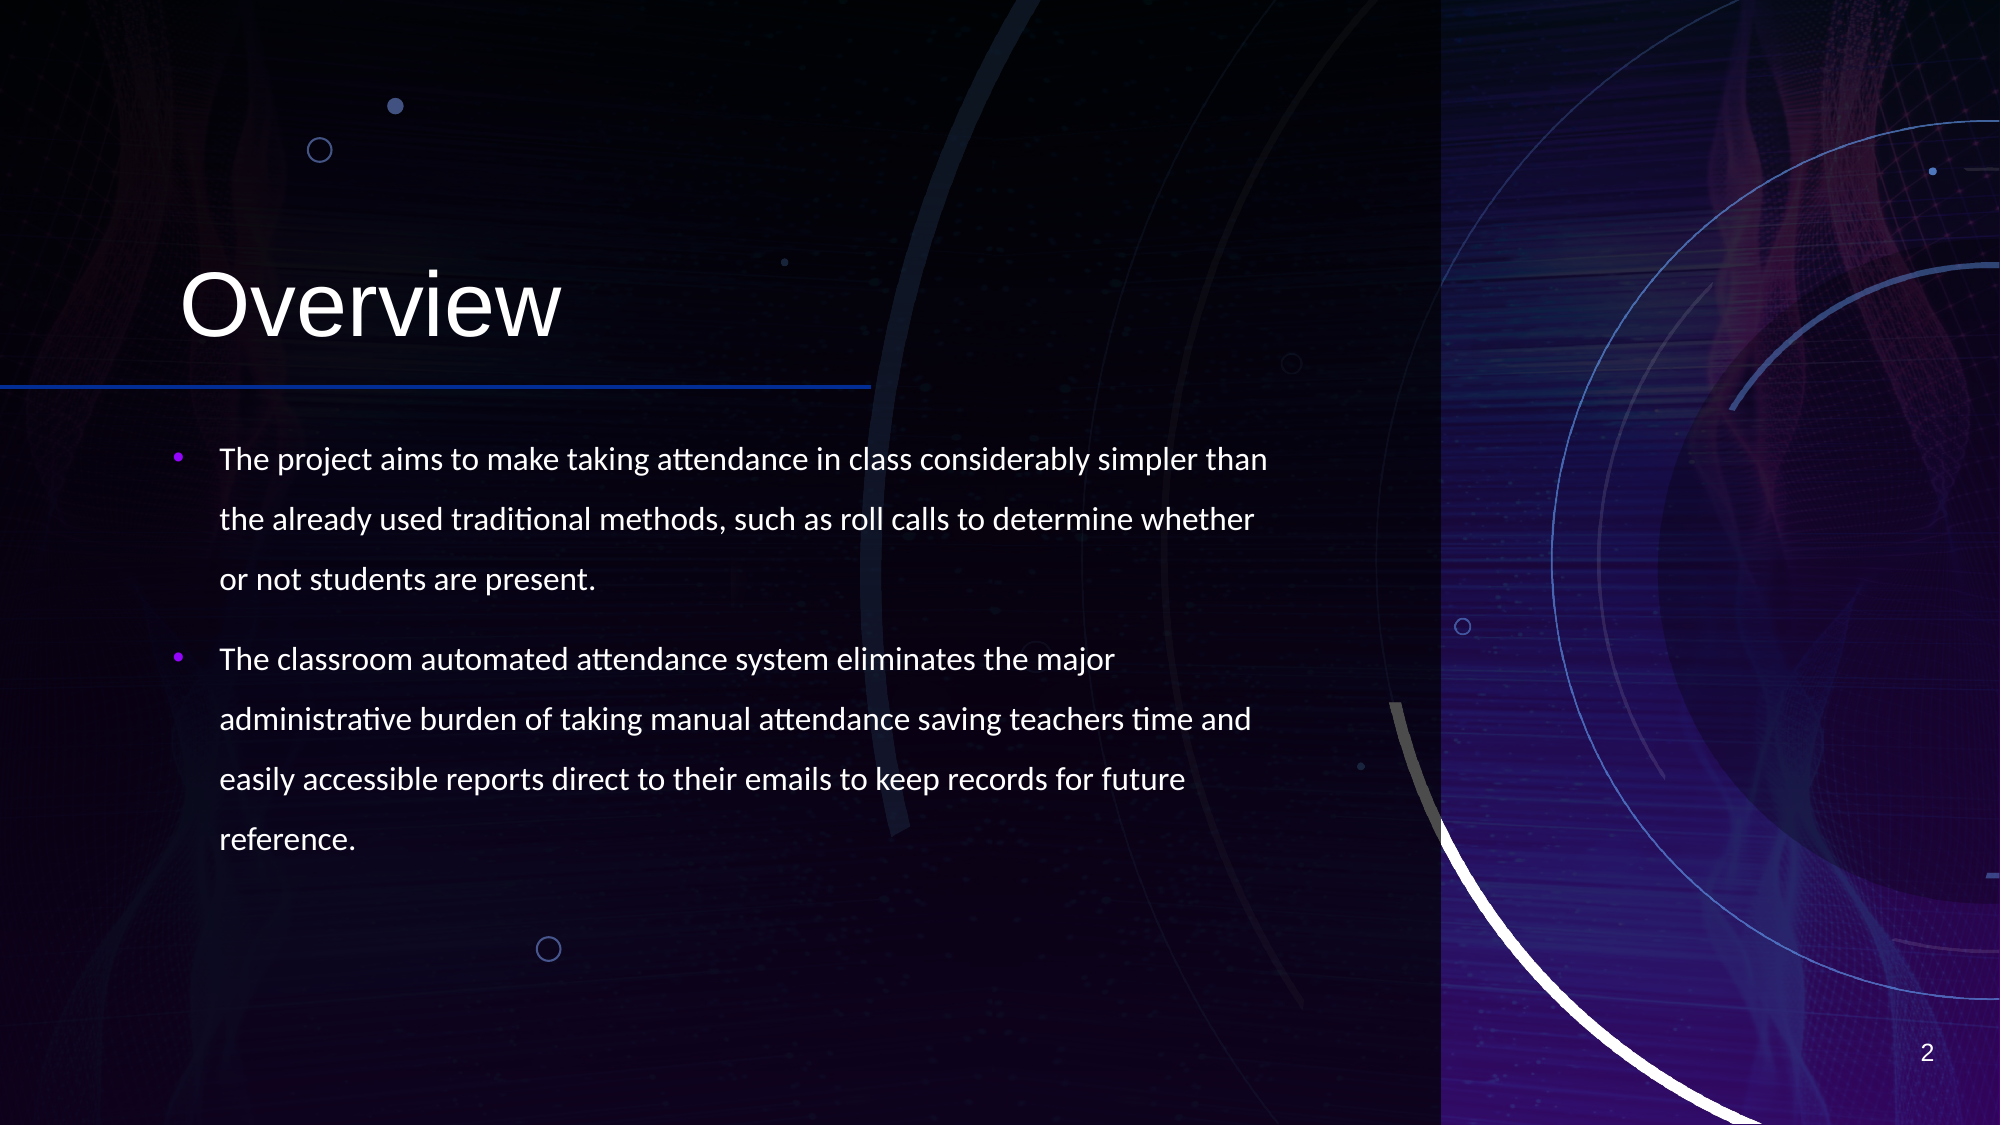

# Overview
The project aims to make taking attendance in class considerably simpler than the already used traditional methods, such as roll calls to determine whether or not students are present.
The classroom automated attendance system eliminates the major administrative burden of taking manual attendance saving teachers time and easily accessible reports direct to their emails to keep records for future reference.

2